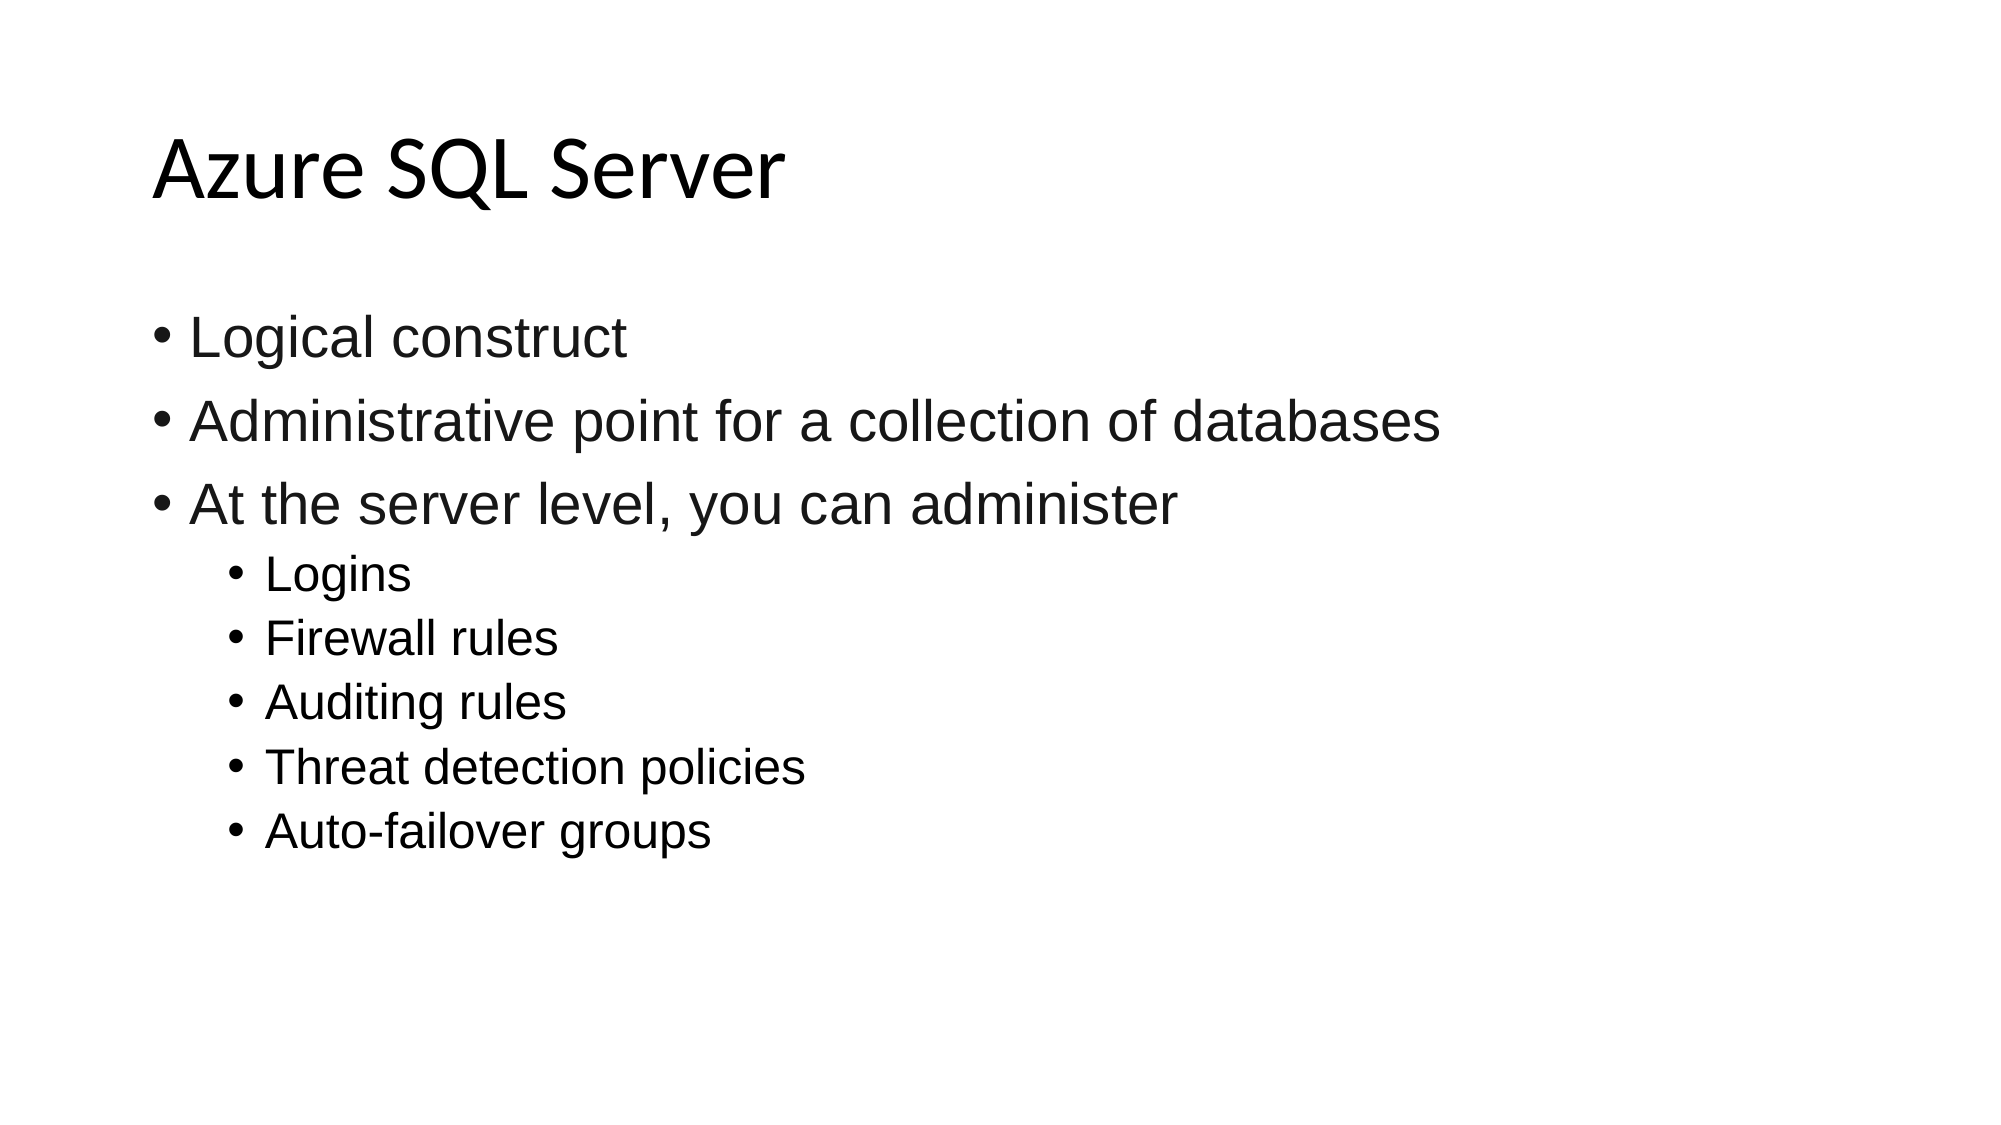

# Azure SQL Server
Logical construct
Administrative point for a collection of databases
At the server level, you can administer
Logins
Firewall rules
Auditing rules
Threat detection policies
Auto-failover groups